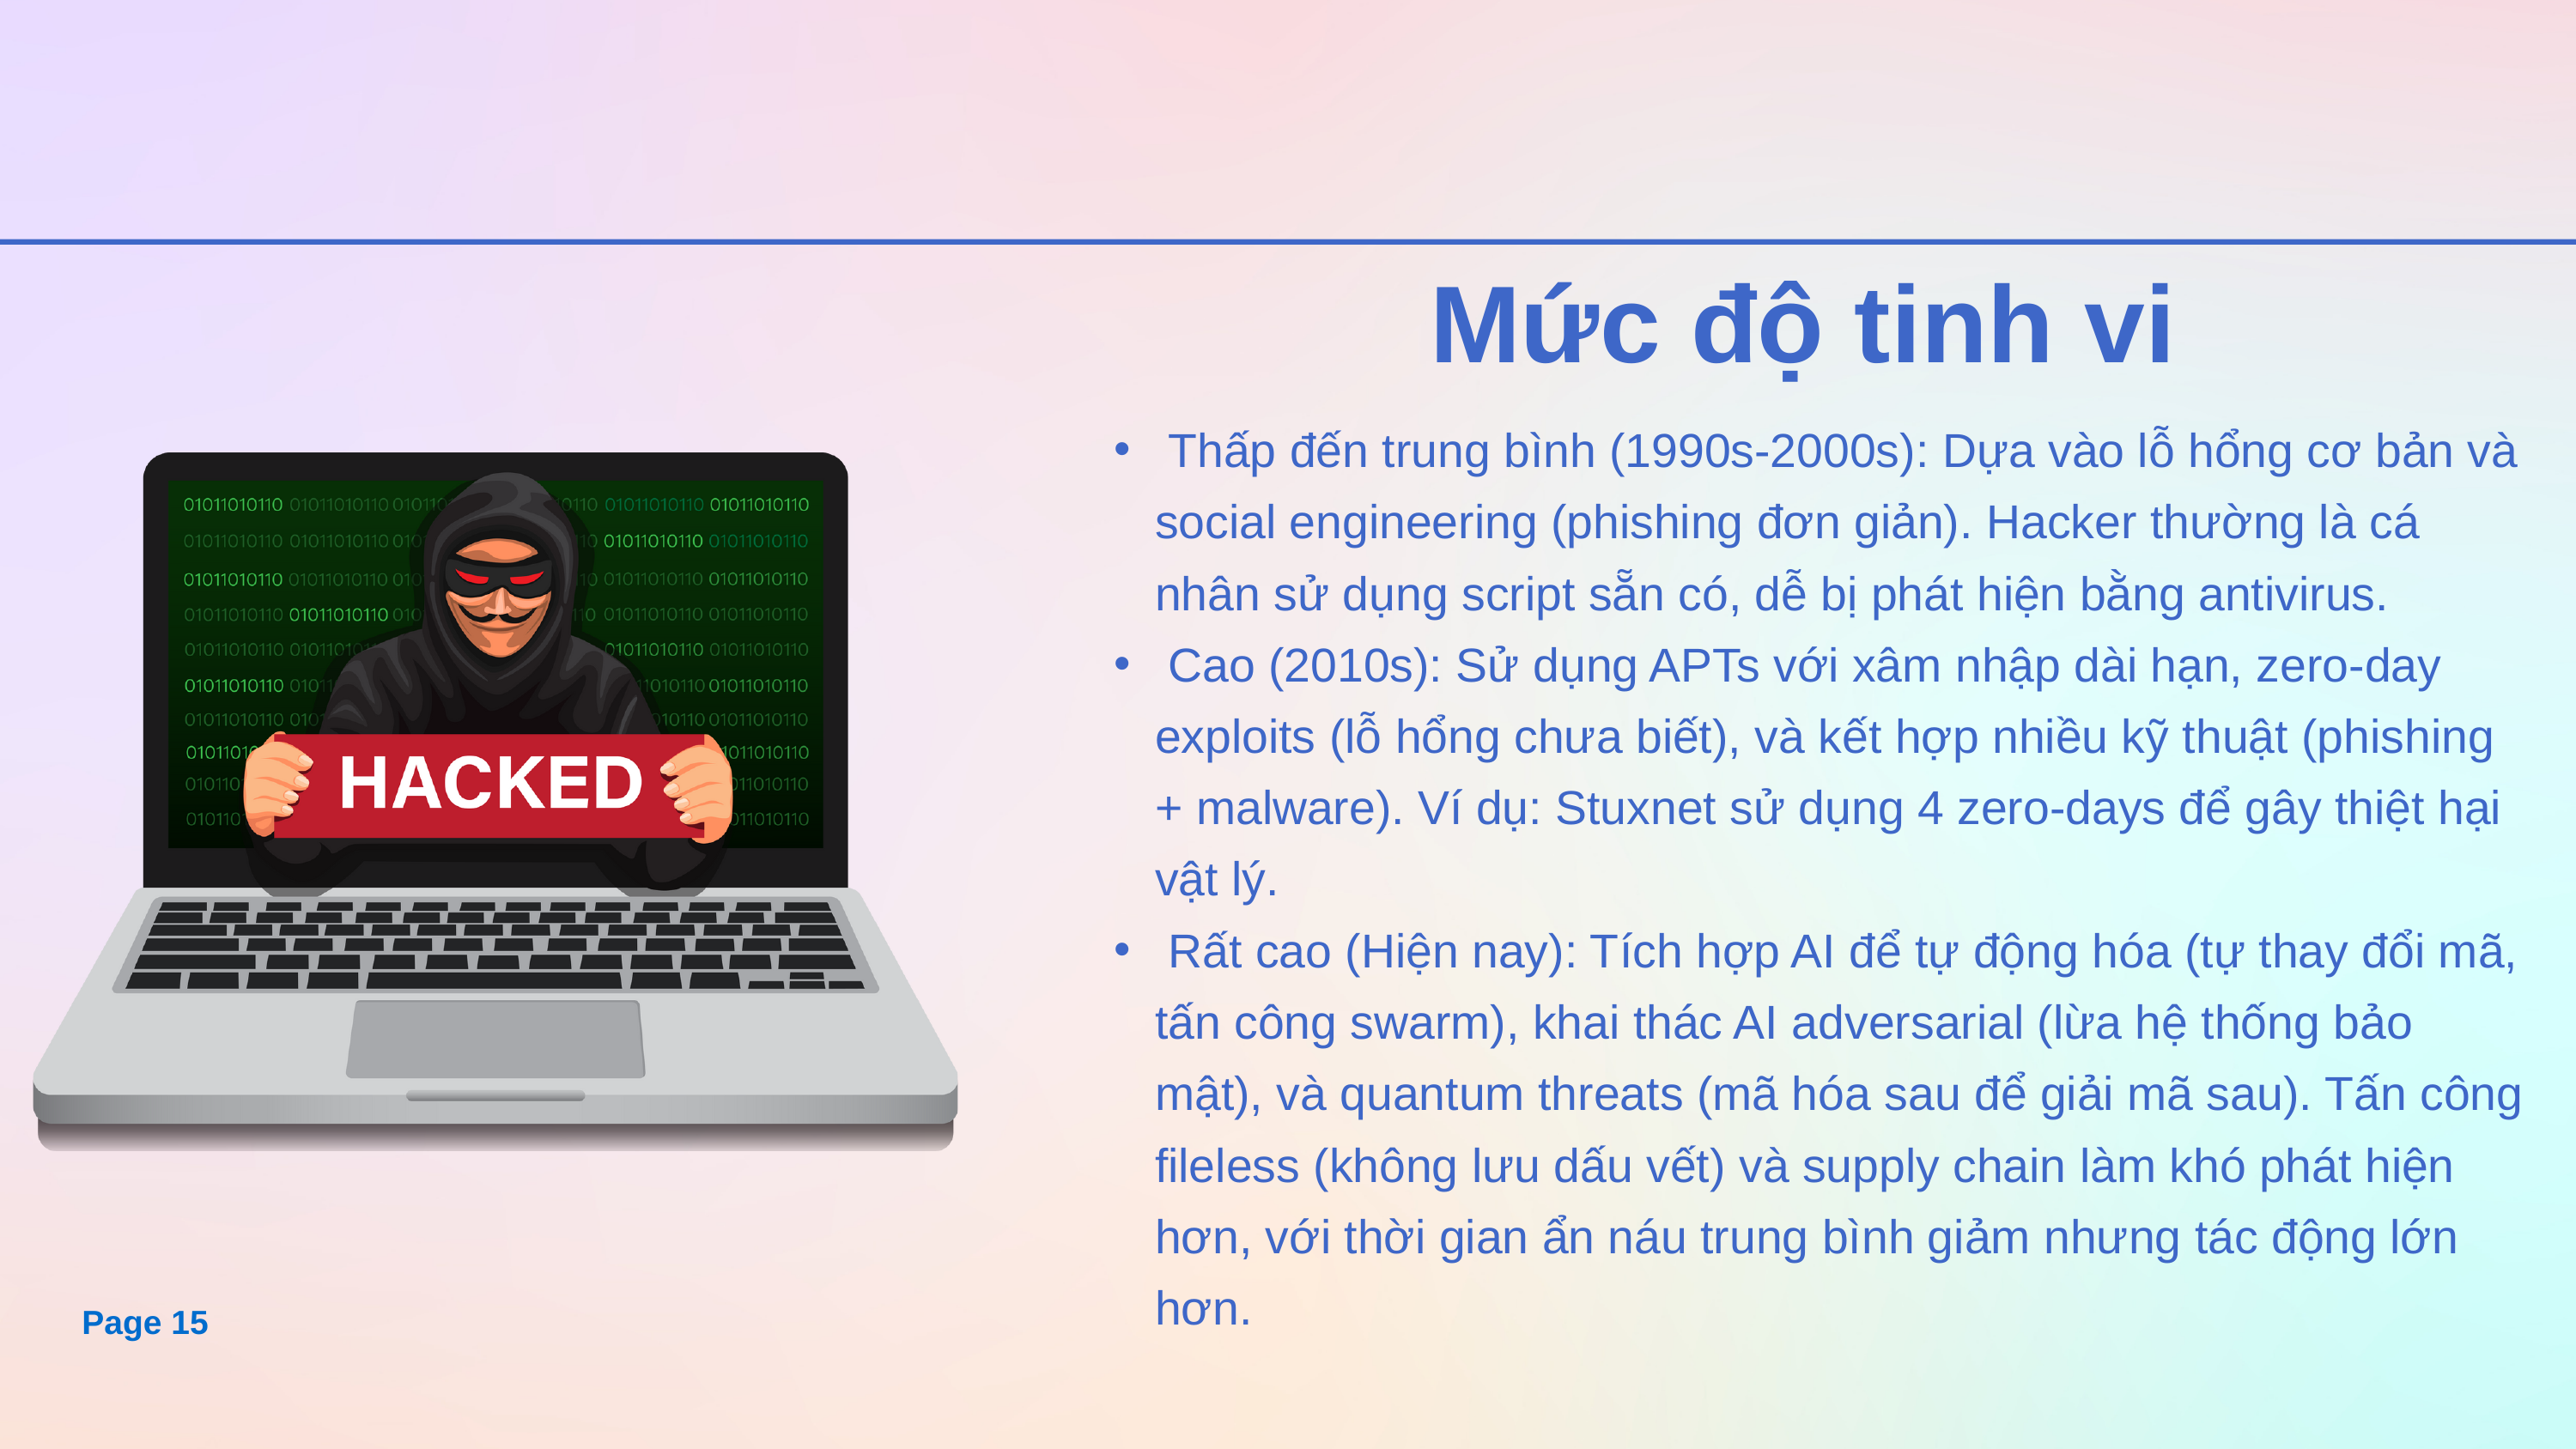

Mức độ tinh vi
 Thấp đến trung bình (1990s-2000s): Dựa vào lỗ hổng cơ bản và social engineering (phishing đơn giản). Hacker thường là cá nhân sử dụng script sẵn có, dễ bị phát hiện bằng antivirus.
 Cao (2010s): Sử dụng APTs với xâm nhập dài hạn, zero-day exploits (lỗ hổng chưa biết), và kết hợp nhiều kỹ thuật (phishing + malware). Ví dụ: Stuxnet sử dụng 4 zero-days để gây thiệt hại vật lý.
 Rất cao (Hiện nay): Tích hợp AI để tự động hóa (tự thay đổi mã, tấn công swarm), khai thác AI adversarial (lừa hệ thống bảo mật), và quantum threats (mã hóa sau để giải mã sau). Tấn công fileless (không lưu dấu vết) và supply chain làm khó phát hiện hơn, với thời gian ẩn náu trung bình giảm nhưng tác động lớn hơn.

Page 15